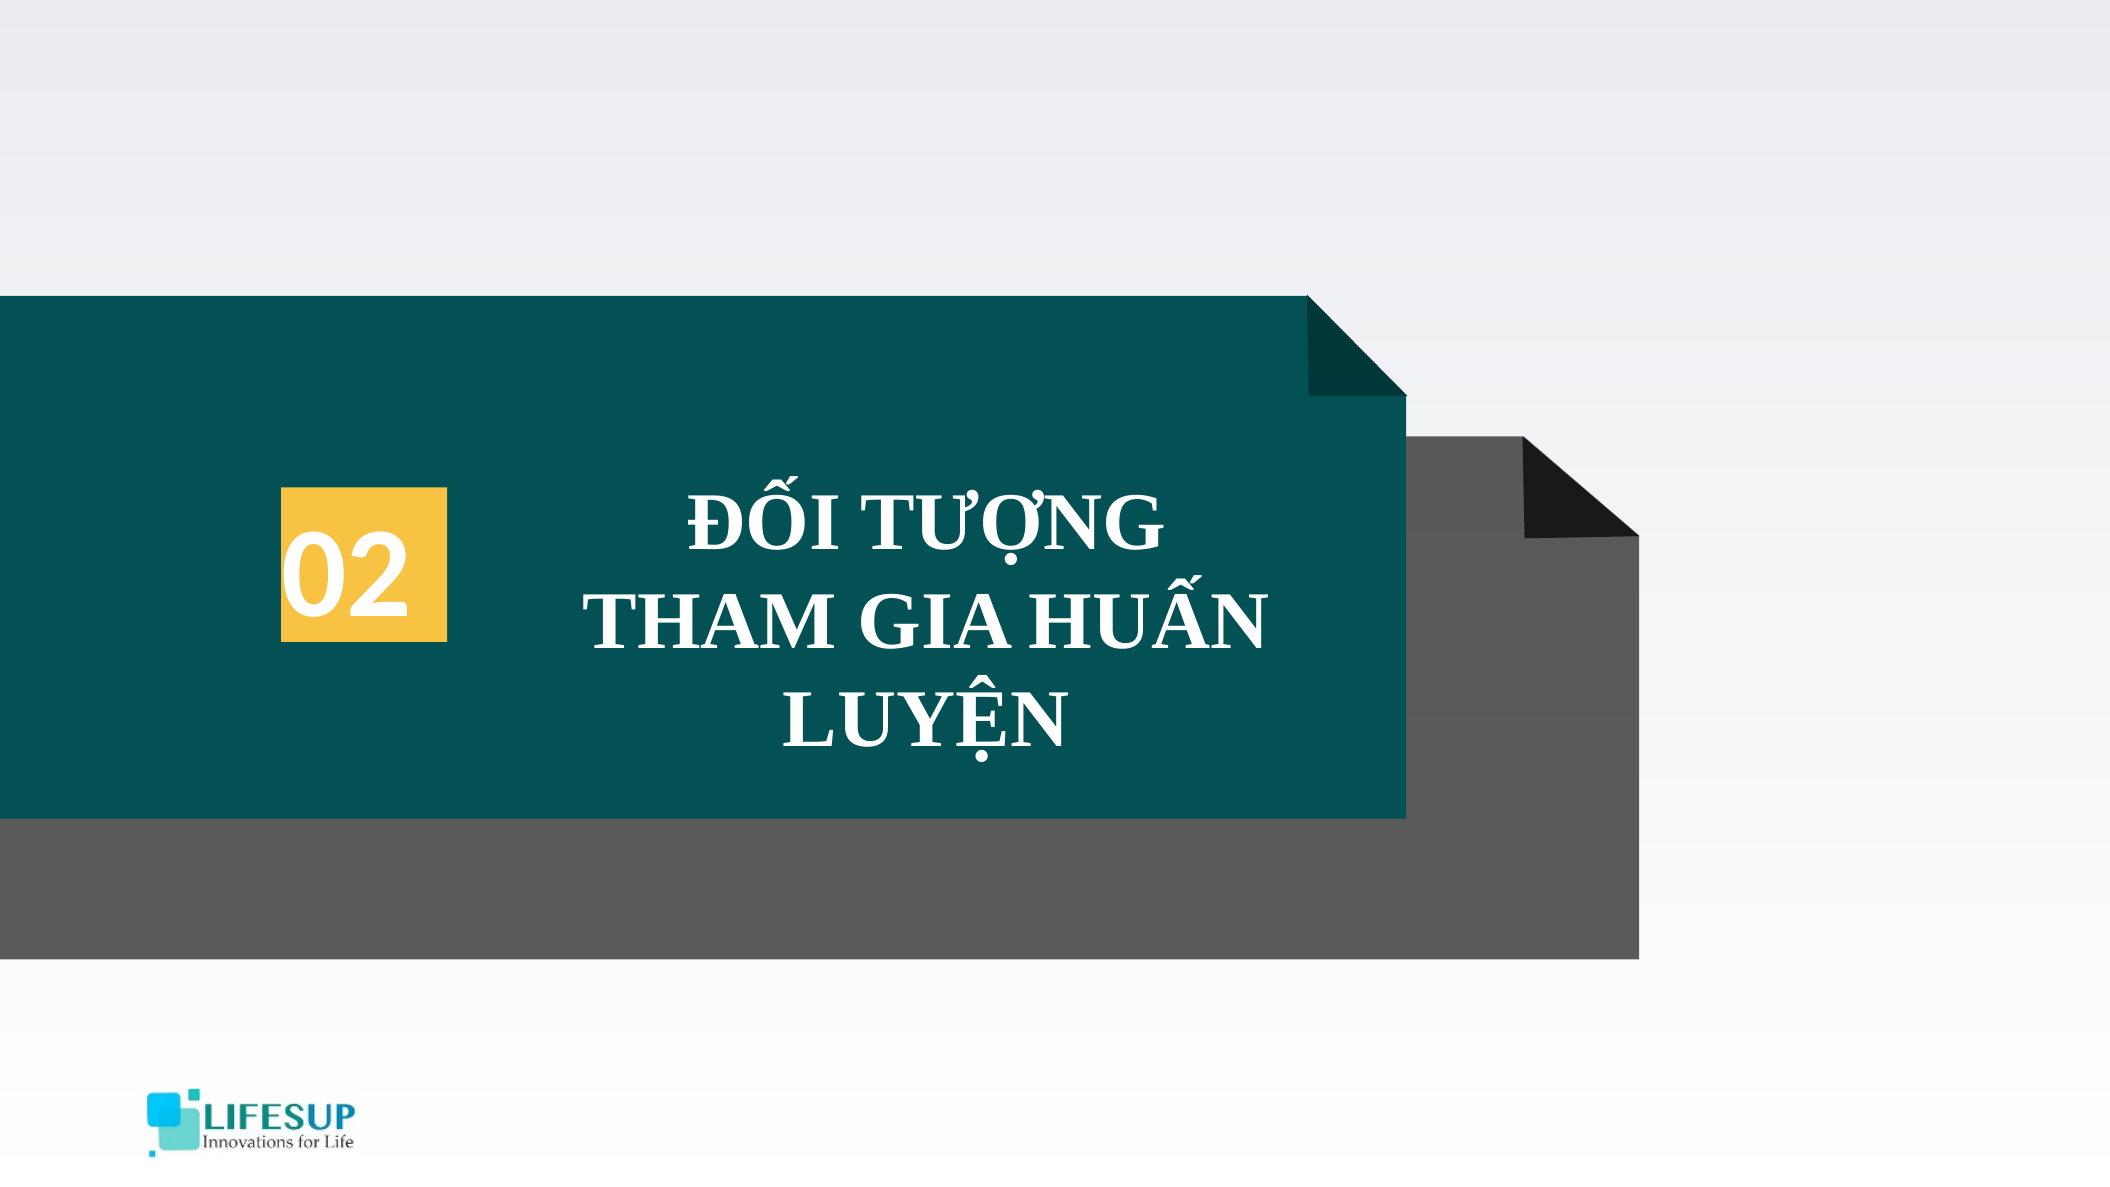

ĐỐI TƯỢNG THAM GIA HUẤN LUYỆN
02